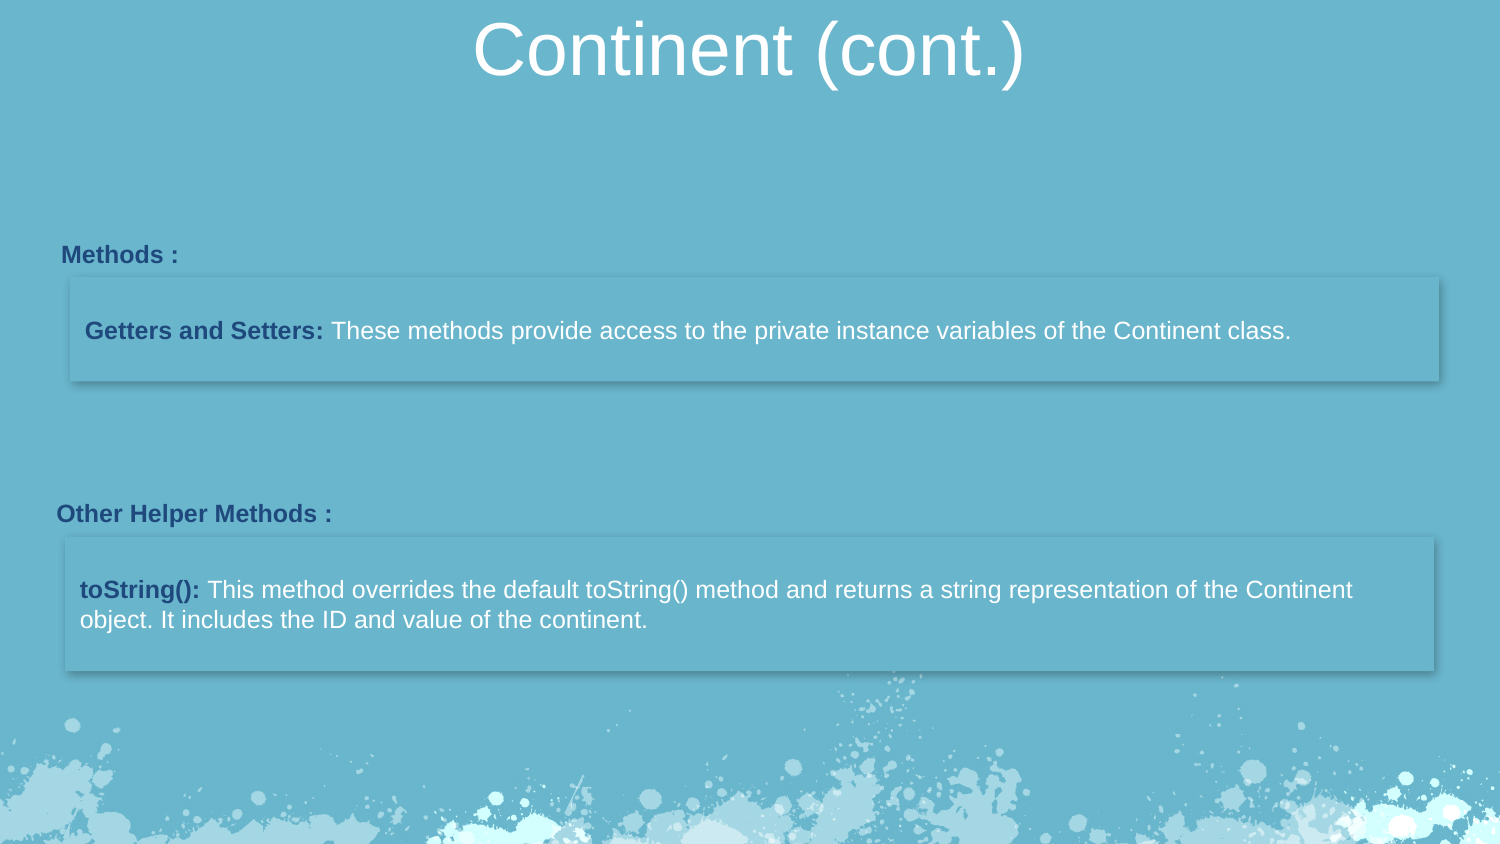

Continent (cont.)

Methods :

Getters and Setters: These methods provide access to the private instance variables of the Continent class.

Other Helper Methods :

toString(): This method overrides the default toString() method and returns a string representation of the Continent object. It includes the ID and value of the continent.